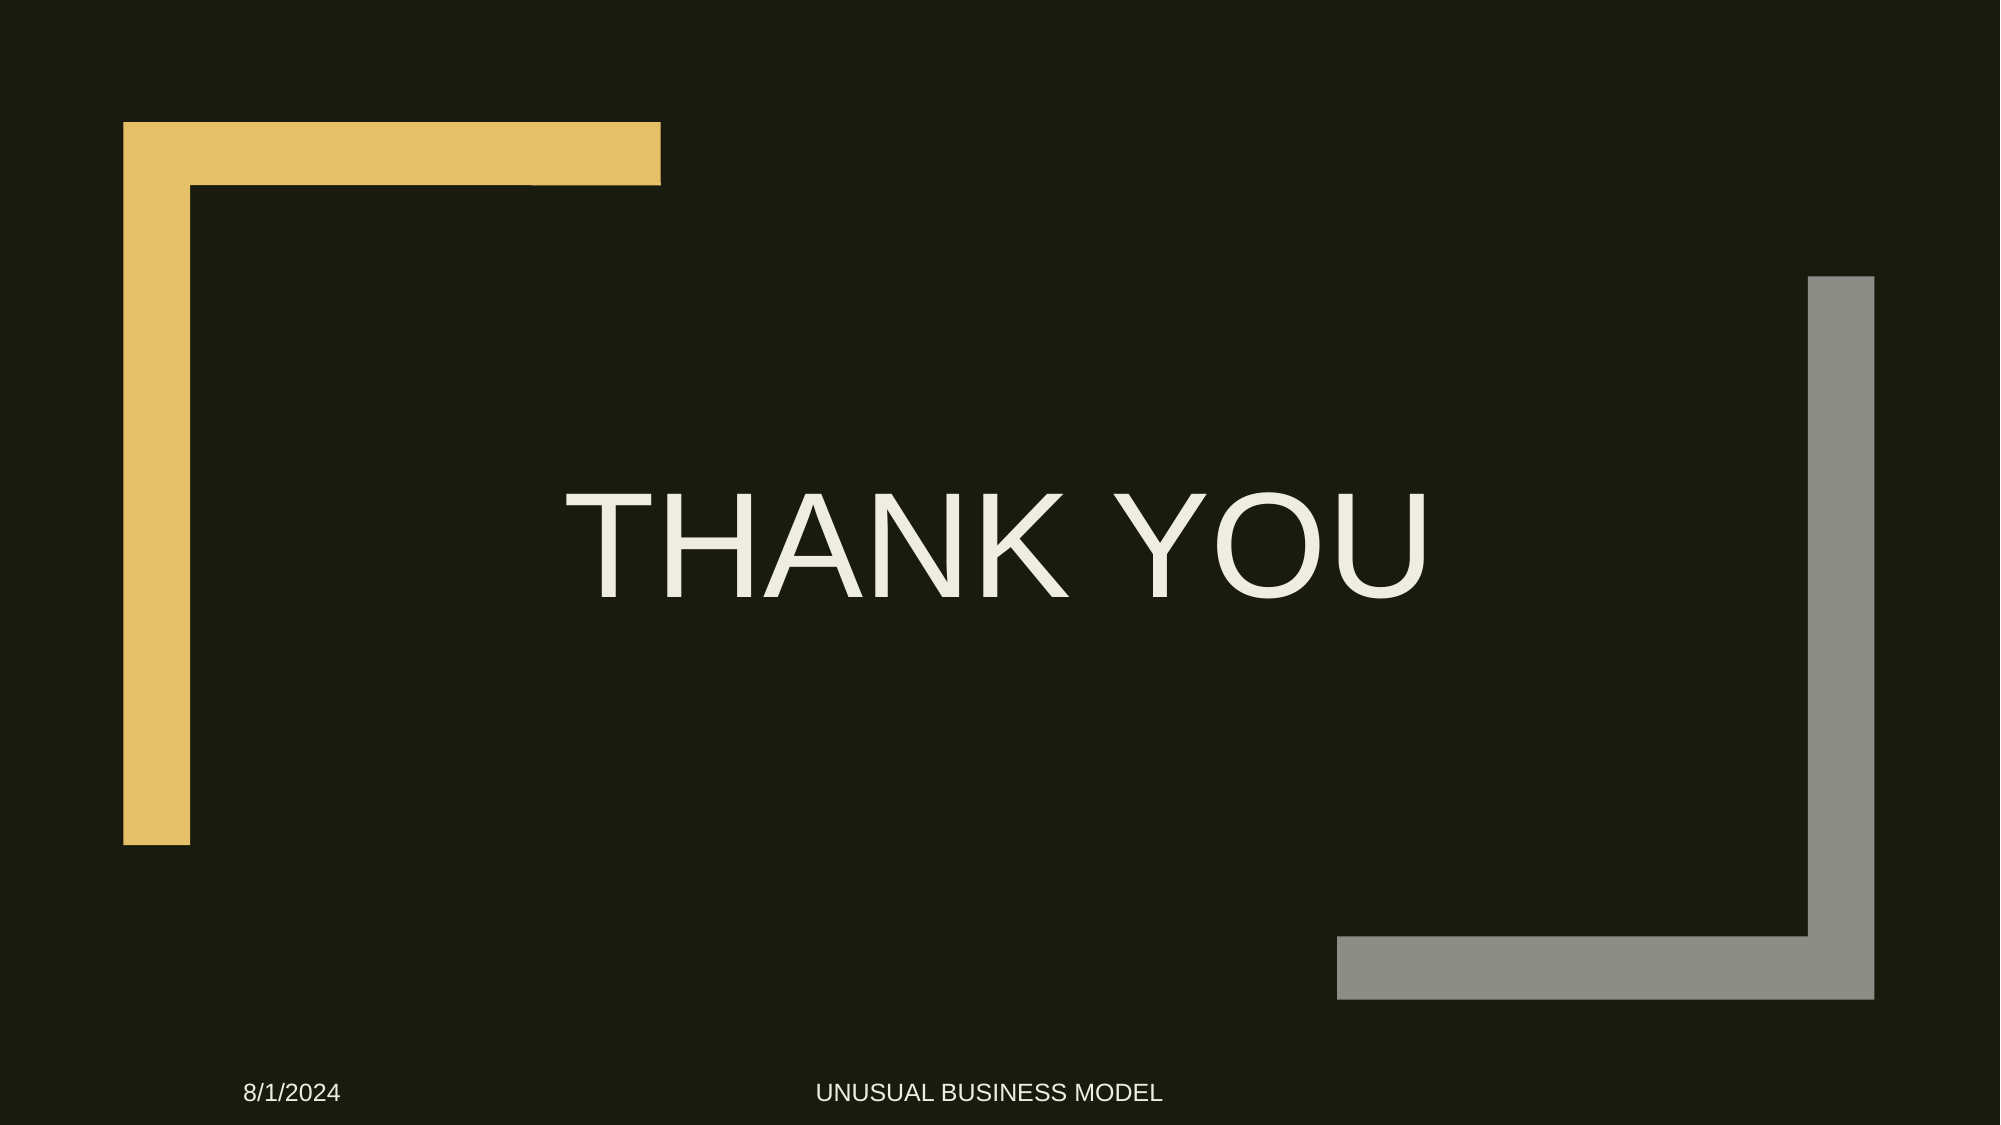

# THANK YOU
8/1/2024
UNUSUAL BUSINESS MODEL
11